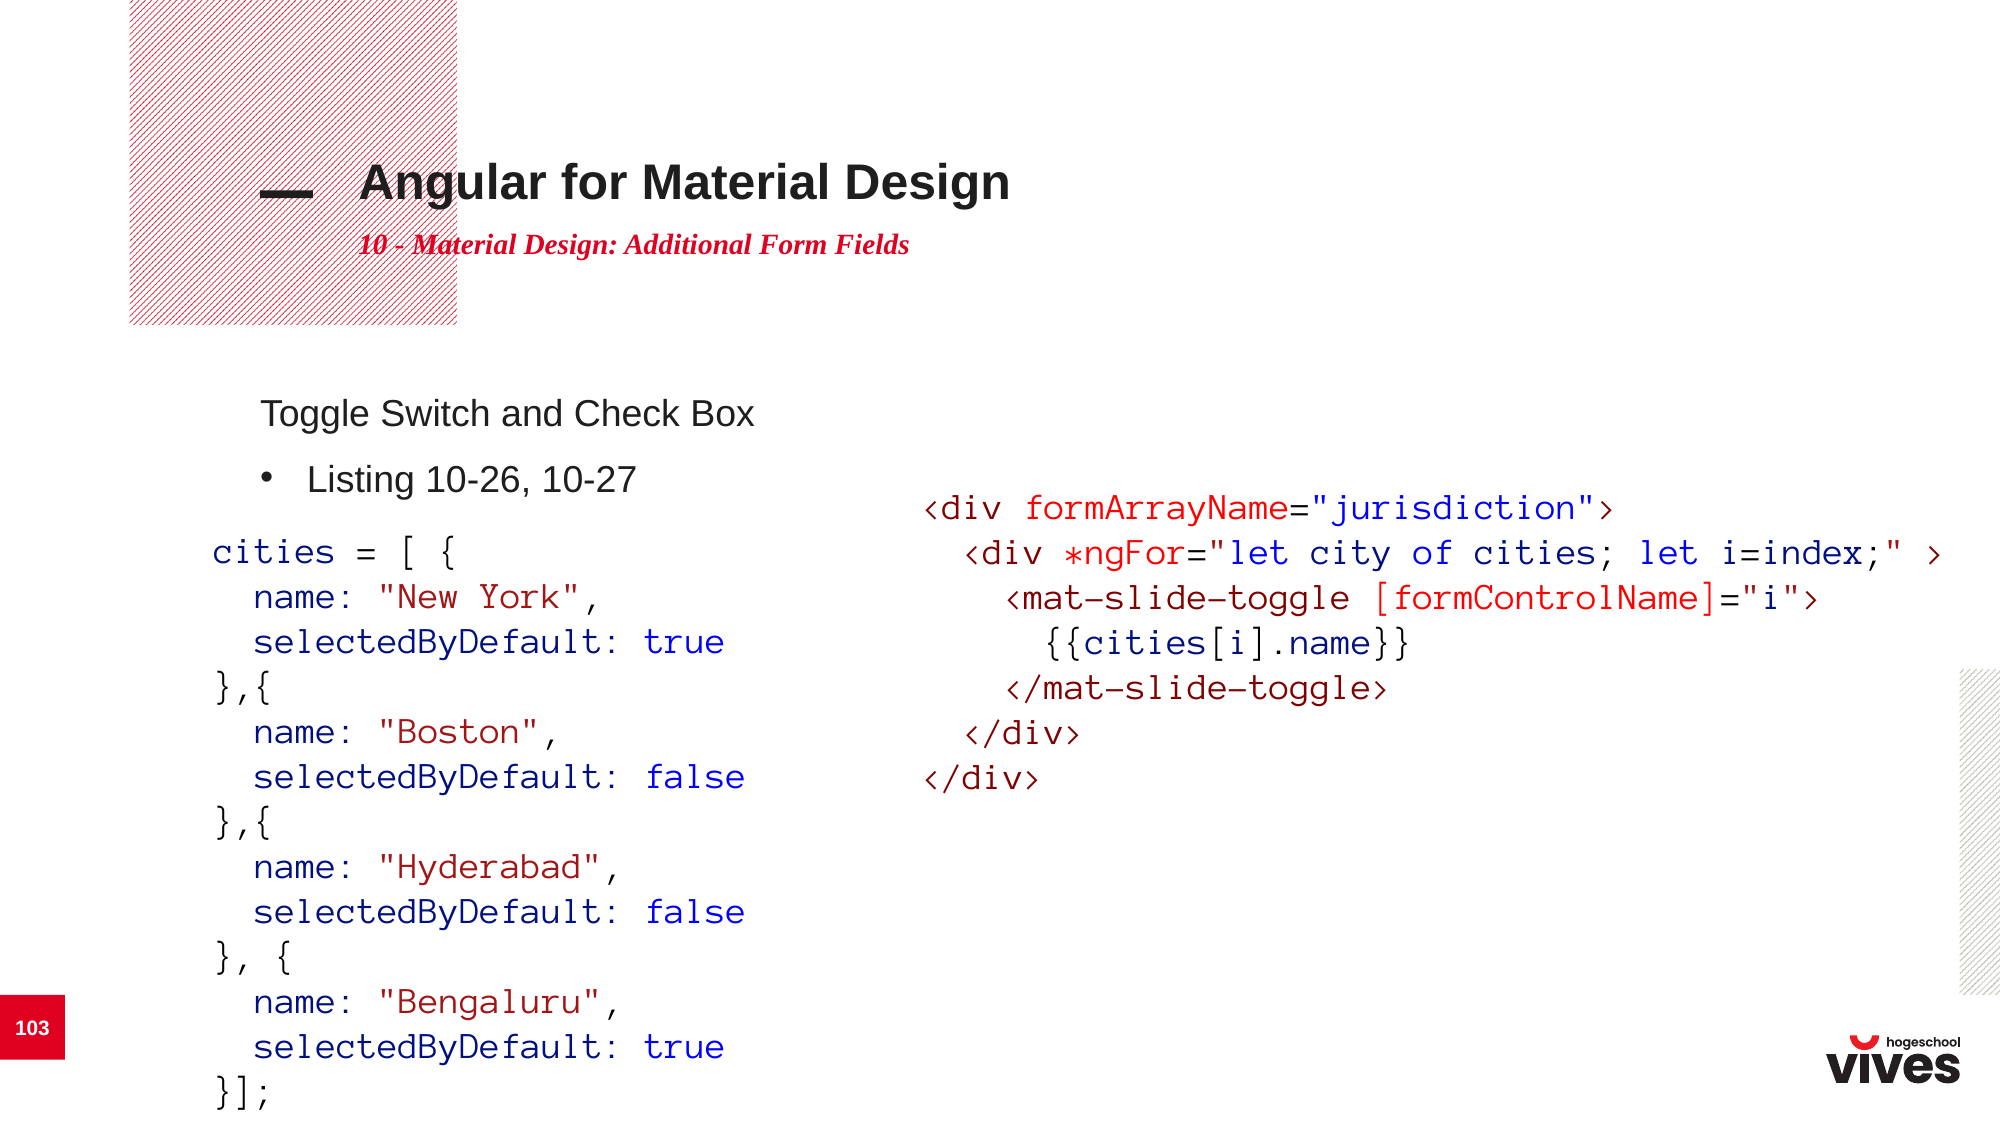

# Angular for Material Design
10 - Material Design: Additional Form Fields
Toggle Switch and Check Box
Listing 10-26, 10-27
    <div formArrayName="jurisdiction">
      <div *ngFor="let city of cities; let i=index;" >
        <mat-slide-toggle [formControlName]="i">
          {{cities[i].name}}
        </mat-slide-toggle>
      </div>
    </div>
  cities = [ {
    name: "New York",
    selectedByDefault: true
  },{
    name: "Boston",
    selectedByDefault: false
  },{
    name: "Hyderabad",
    selectedByDefault: false
  }, {
    name: "Bengaluru",
    selectedByDefault: true
  }];